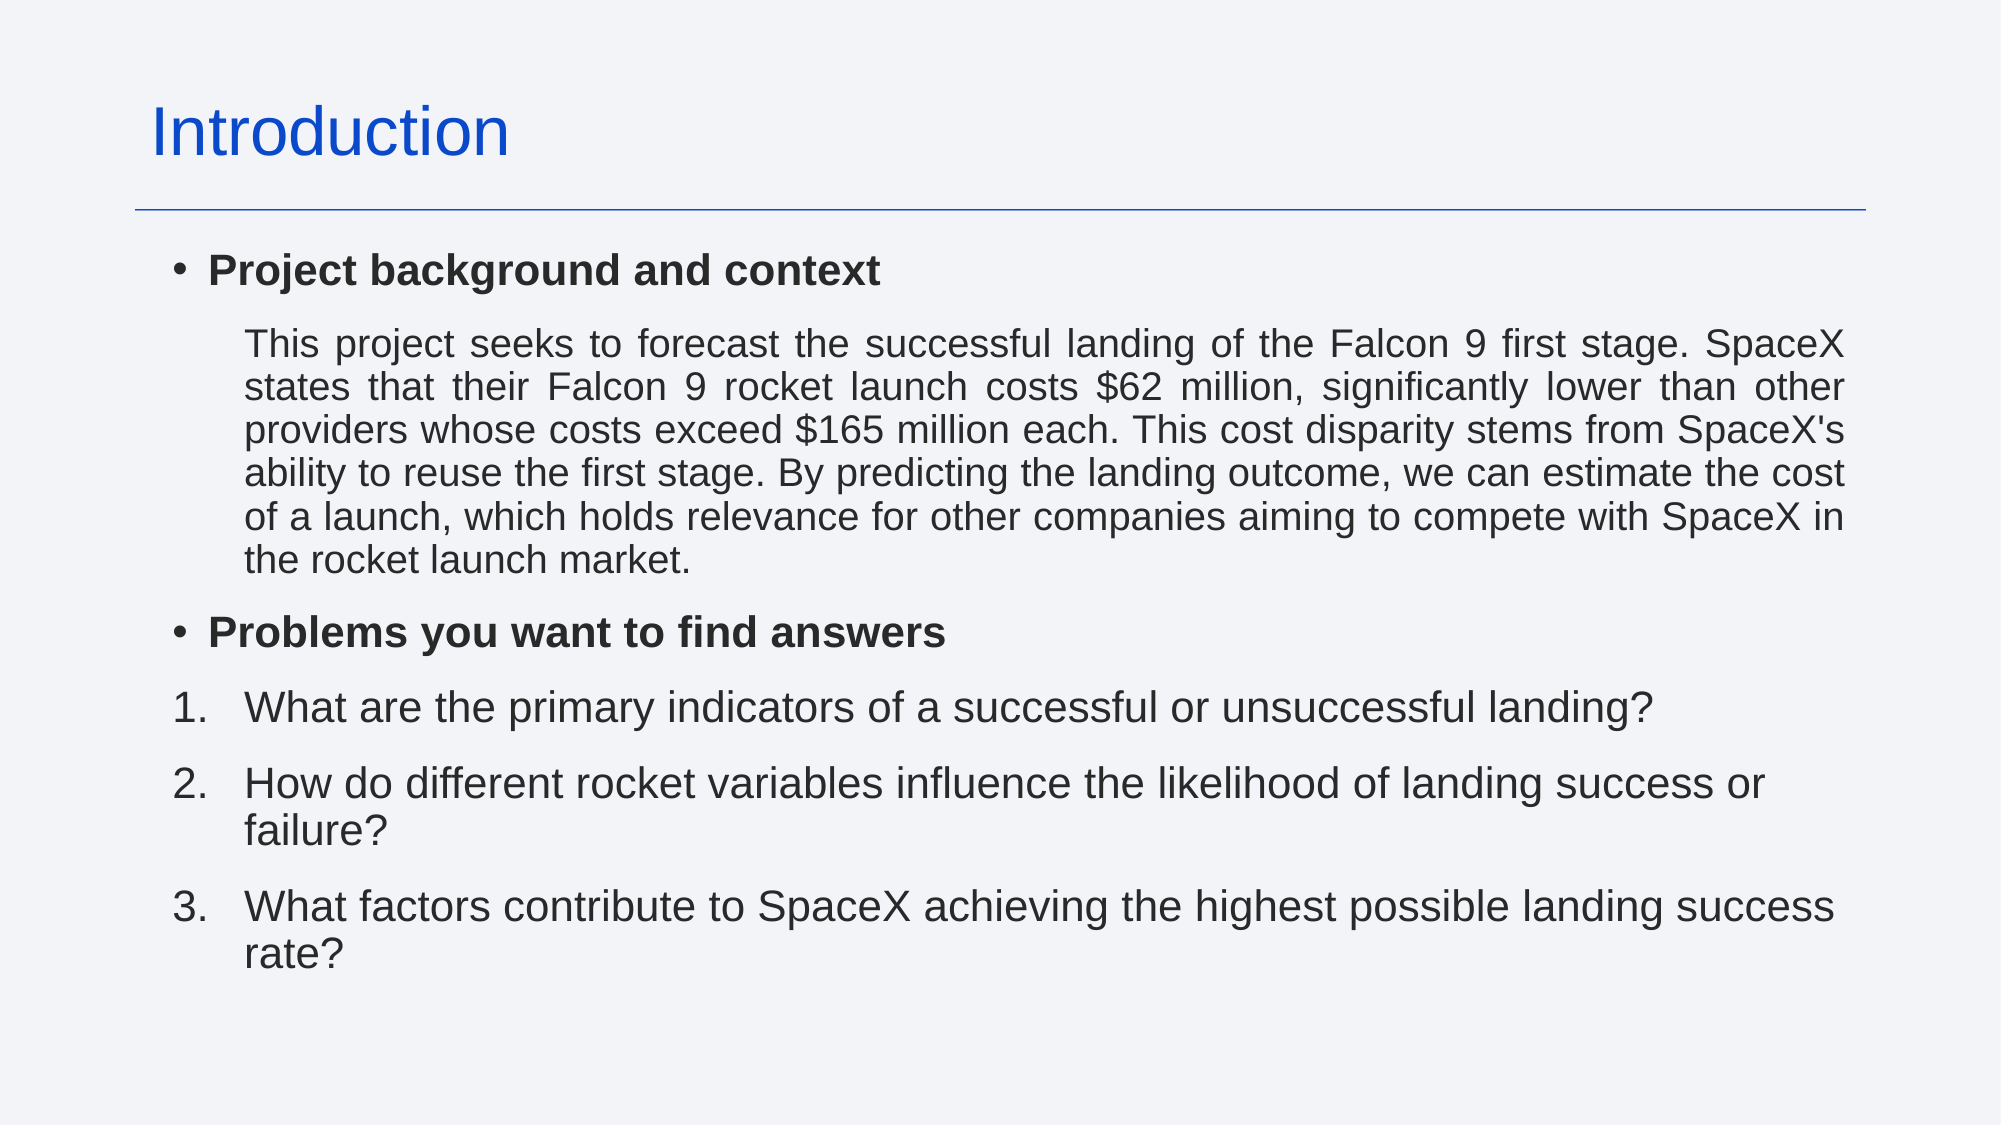

Introduction
Project background and context
This project seeks to forecast the successful landing of the Falcon 9 first stage. SpaceX states that their Falcon 9 rocket launch costs $62 million, significantly lower than other providers whose costs exceed $165 million each. This cost disparity stems from SpaceX's ability to reuse the first stage. By predicting the landing outcome, we can estimate the cost of a launch, which holds relevance for other companies aiming to compete with SpaceX in the rocket launch market.
Problems you want to find answers
What are the primary indicators of a successful or unsuccessful landing?
How do different rocket variables influence the likelihood of landing success or failure?
What factors contribute to SpaceX achieving the highest possible landing success rate?